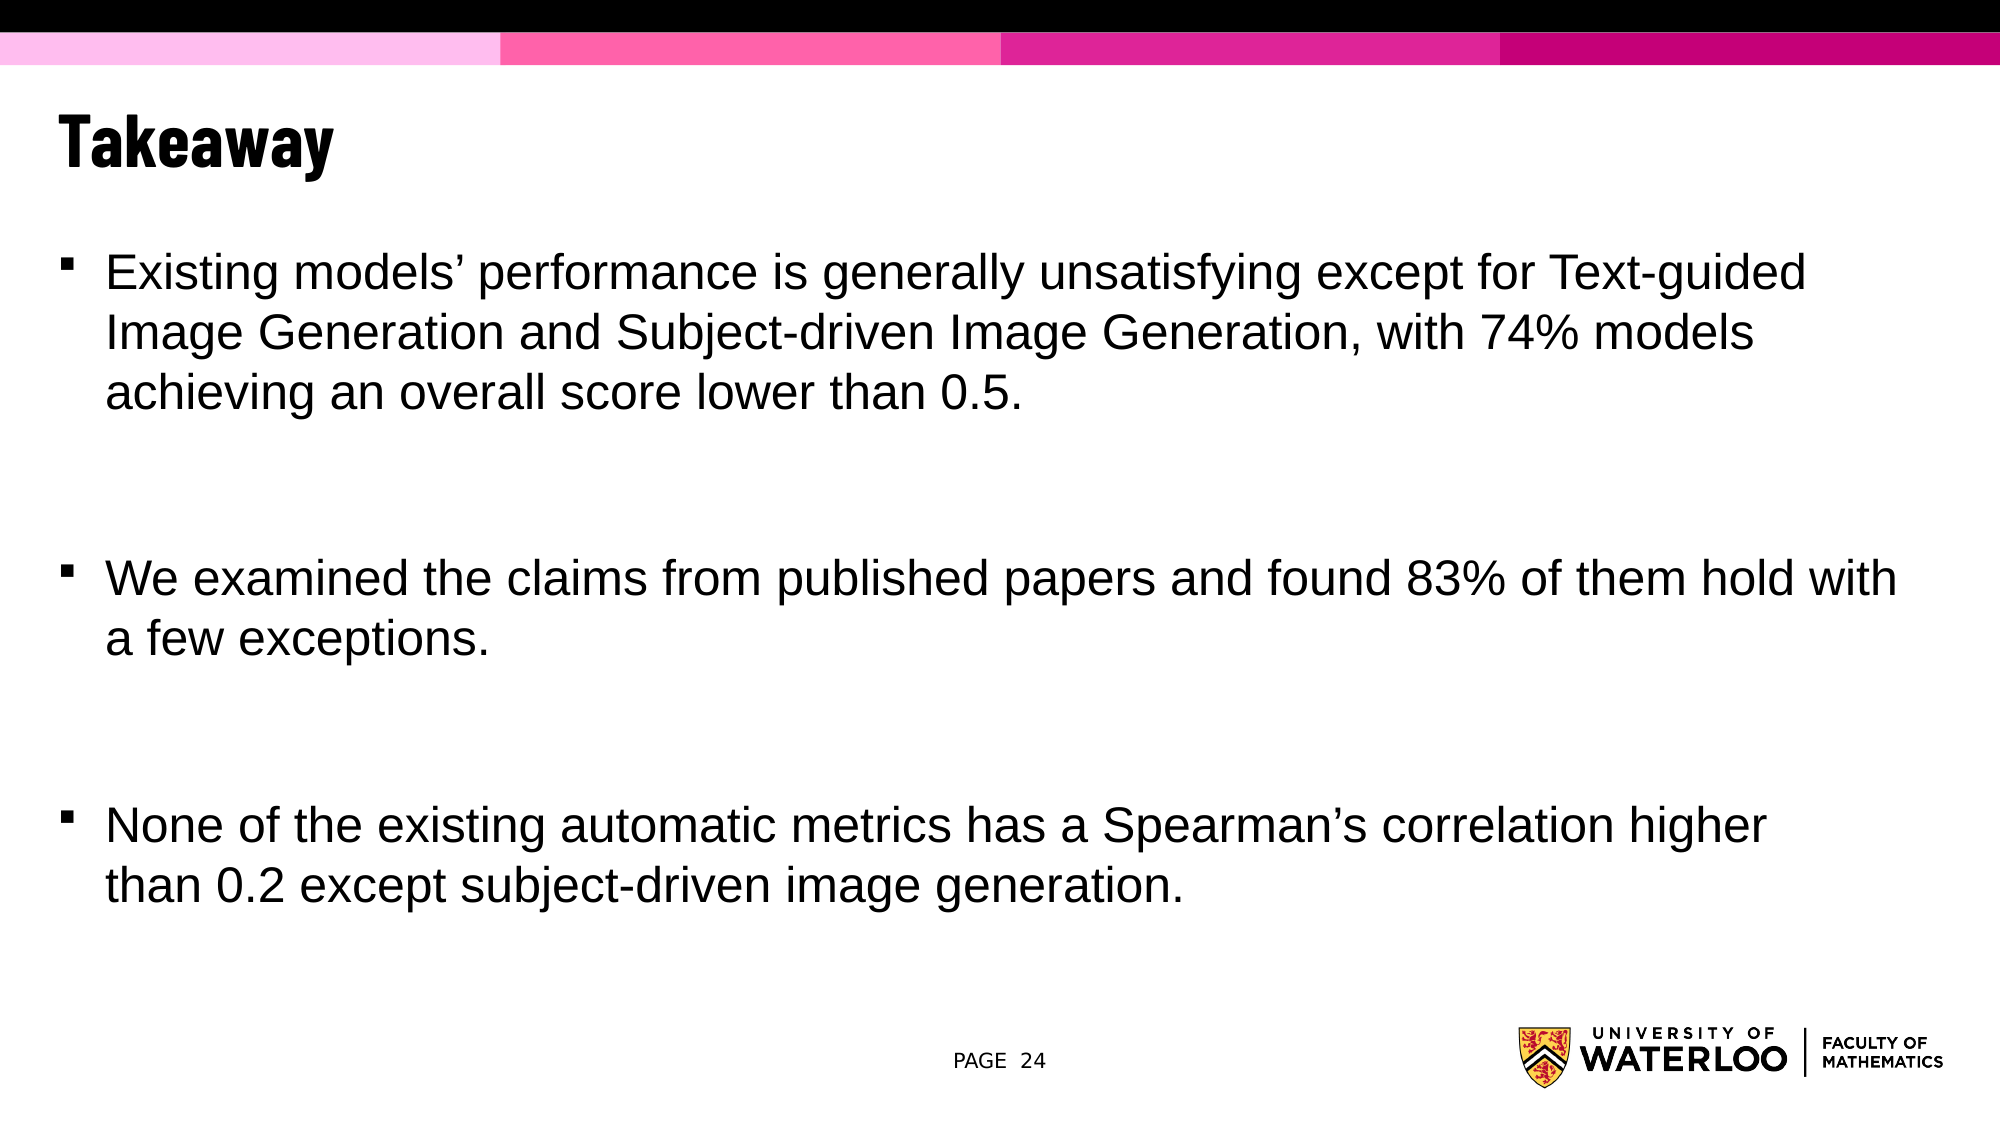

# Takeaway
Existing models’ performance is generally unsatisfying except for Text-guided Image Generation and Subject-driven Image Generation, with 74% models achieving an overall score lower than 0.5.

We examined the claims from published papers and found 83% of them hold with a few exceptions.

None of the existing automatic metrics has a Spearman’s correlation higher
than 0.2 except subject-driven image generation.
PAGE  24